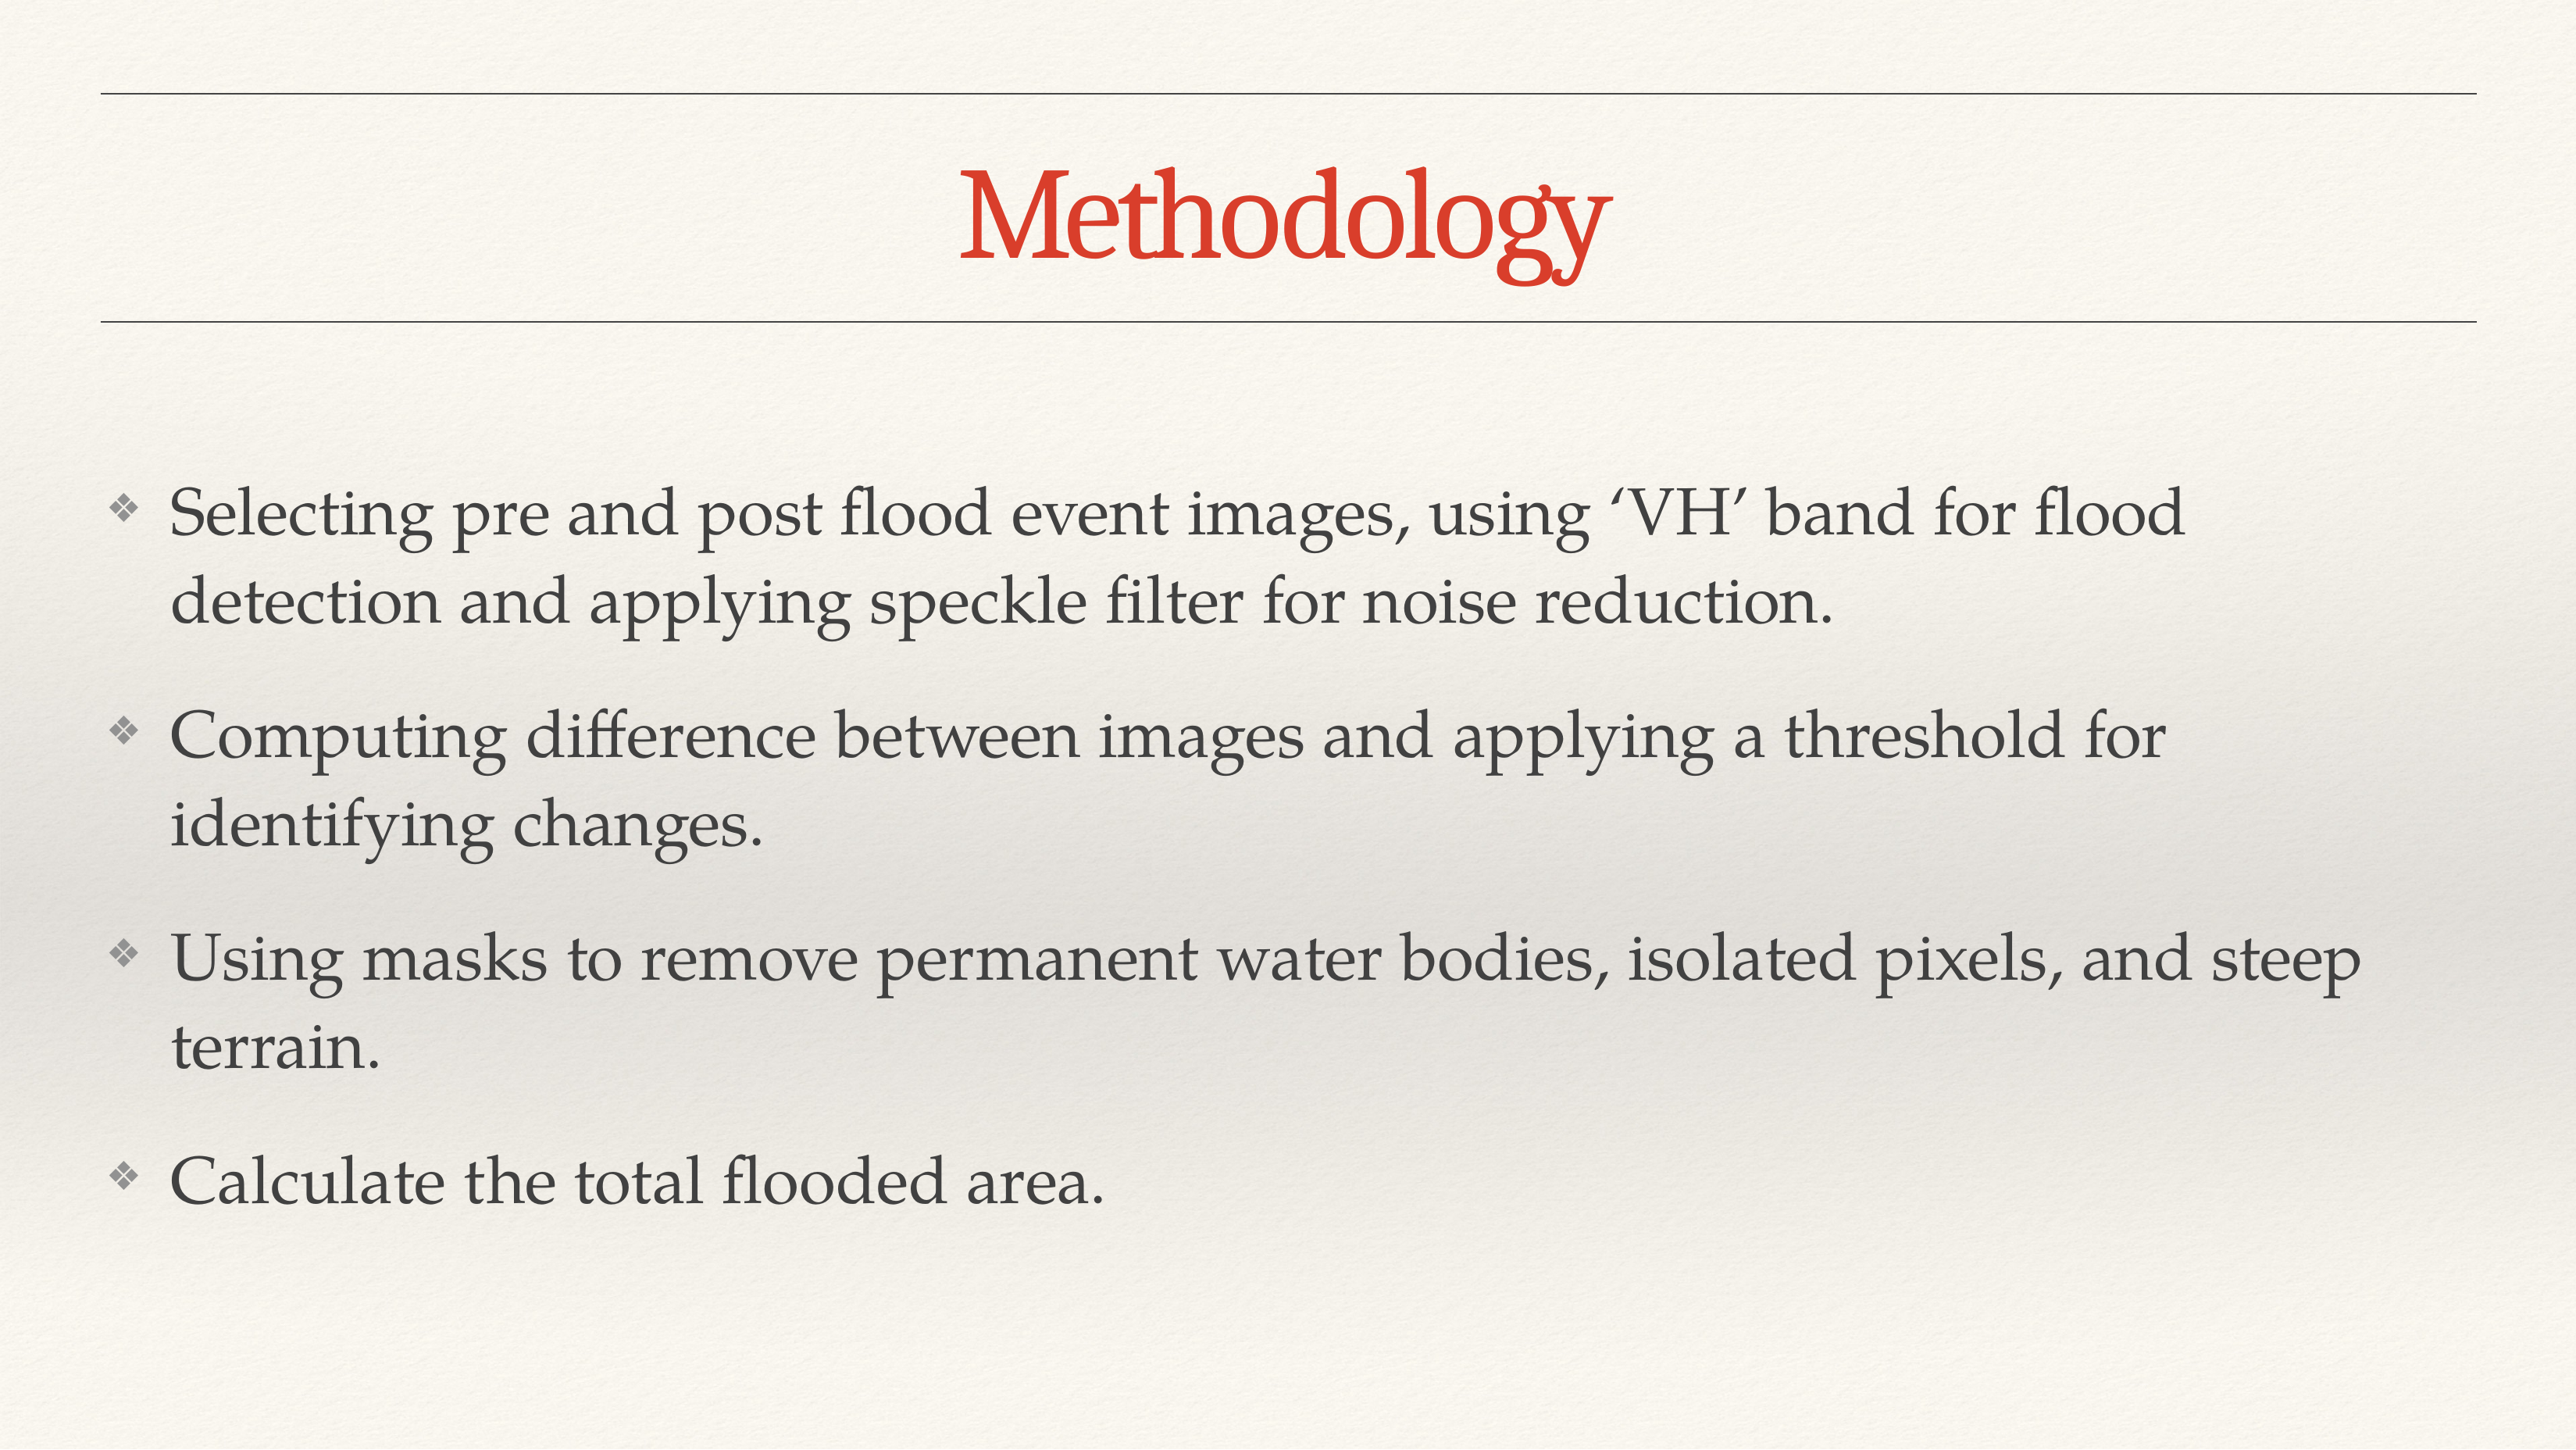

# Methodology
Selecting pre and post flood event images, using ‘VH’ band for flood detection and applying speckle filter for noise reduction.
❖
Computing difference between images and applying a threshold for identifying changes.
❖
Using masks to remove permanent water bodies, isolated pixels, and steep terrain.
❖
Calculate the total flooded area.
❖